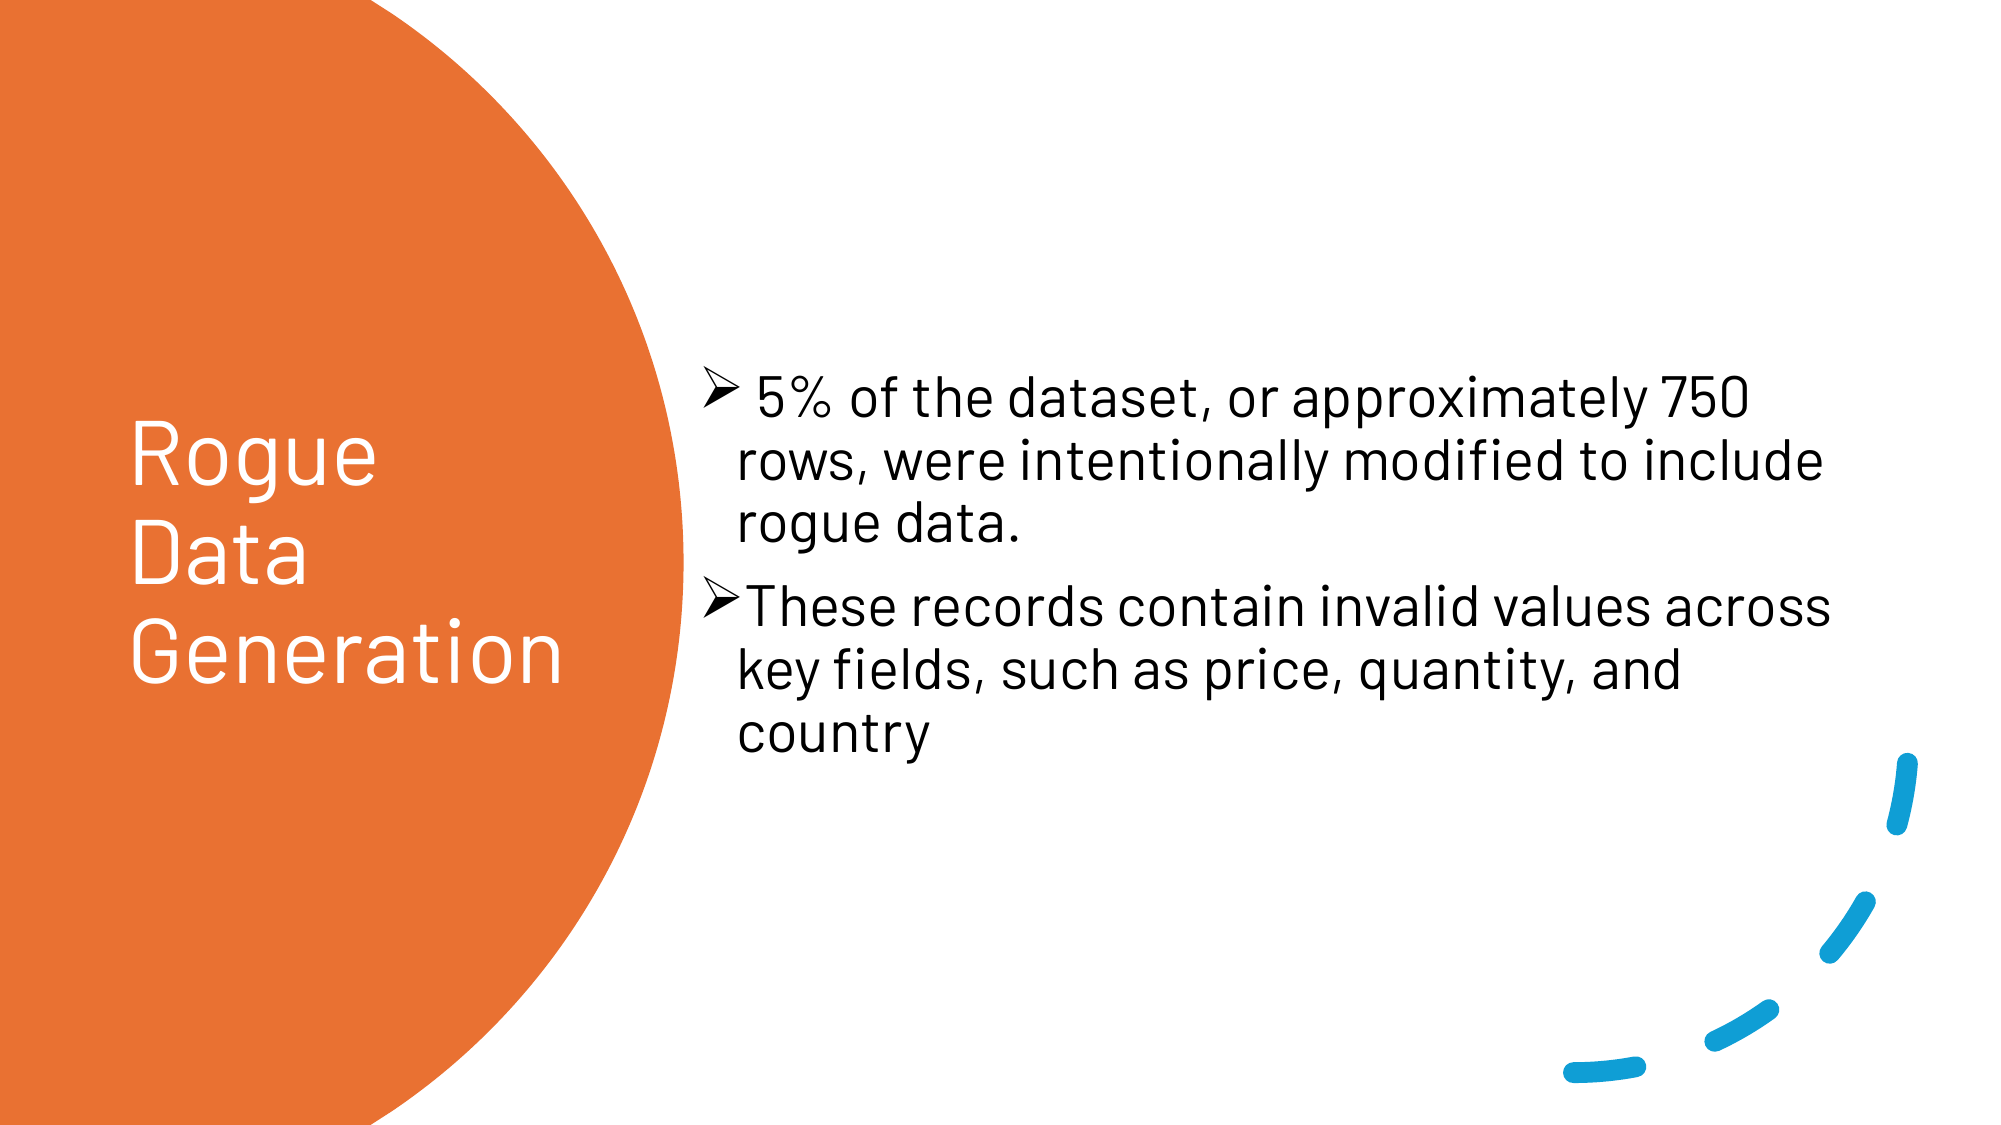

5% of the dataset, or approximately 750 rows, were intentionally modified to include rogue data.
These records contain invalid values across key fields, such as price, quantity, and country

# Rogue Data Generation